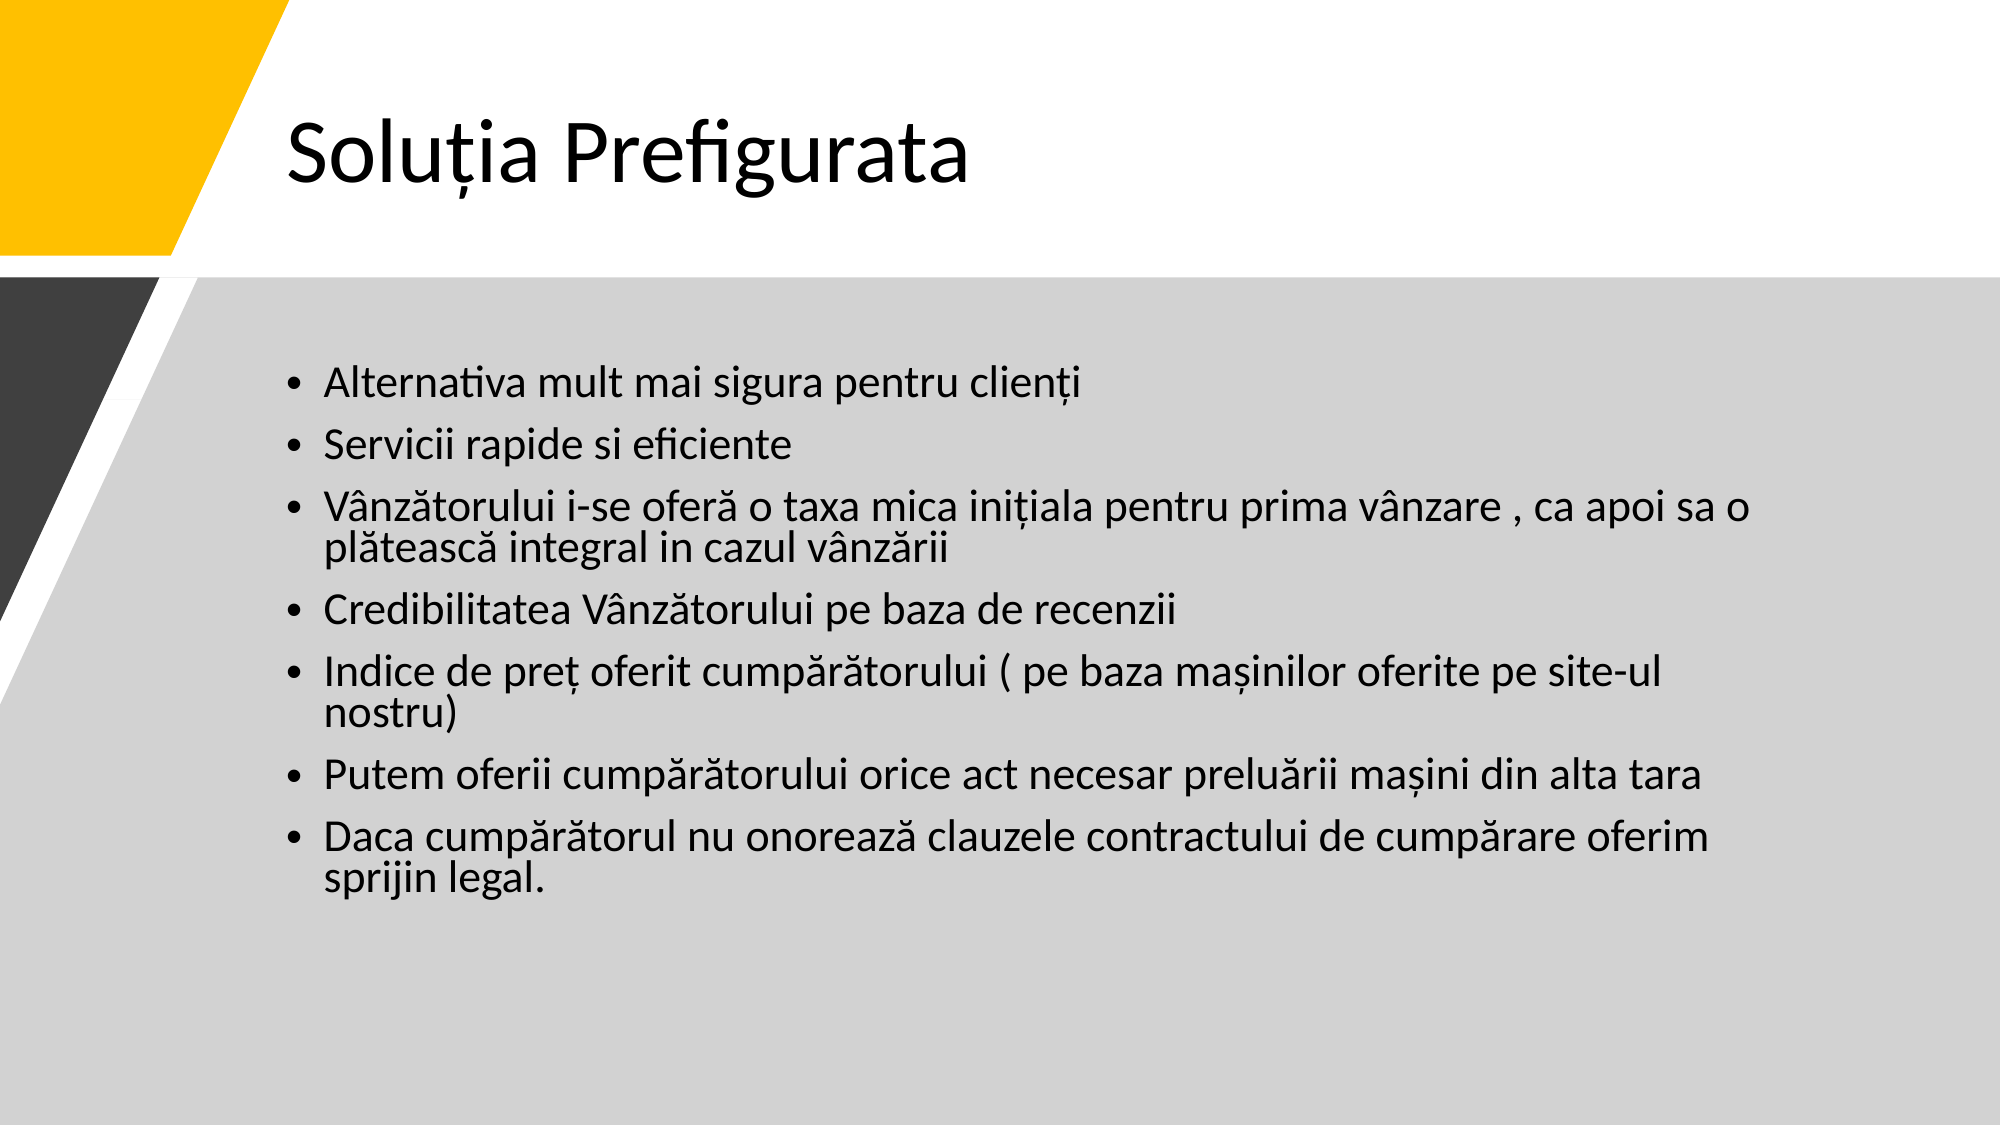

Soluția Prefigurata

Alternativa mult mai sigura pentru clienți
Servicii rapide si eficiente
Vânzătorului i-se oferă o taxa mica inițiala pentru prima vânzare , ca apoi sa o plătească integral in cazul vânzării
Credibilitatea Vânzătorului pe baza de recenzii
Indice de preț oferit cumpărătorului ( pe baza mașinilor oferite pe site-ul nostru)
Putem oferii cumpărătorului orice act necesar preluării mașini din alta tara
Daca cumpărătorul nu onorează clauzele contractului de cumpărare oferim sprijin legal.